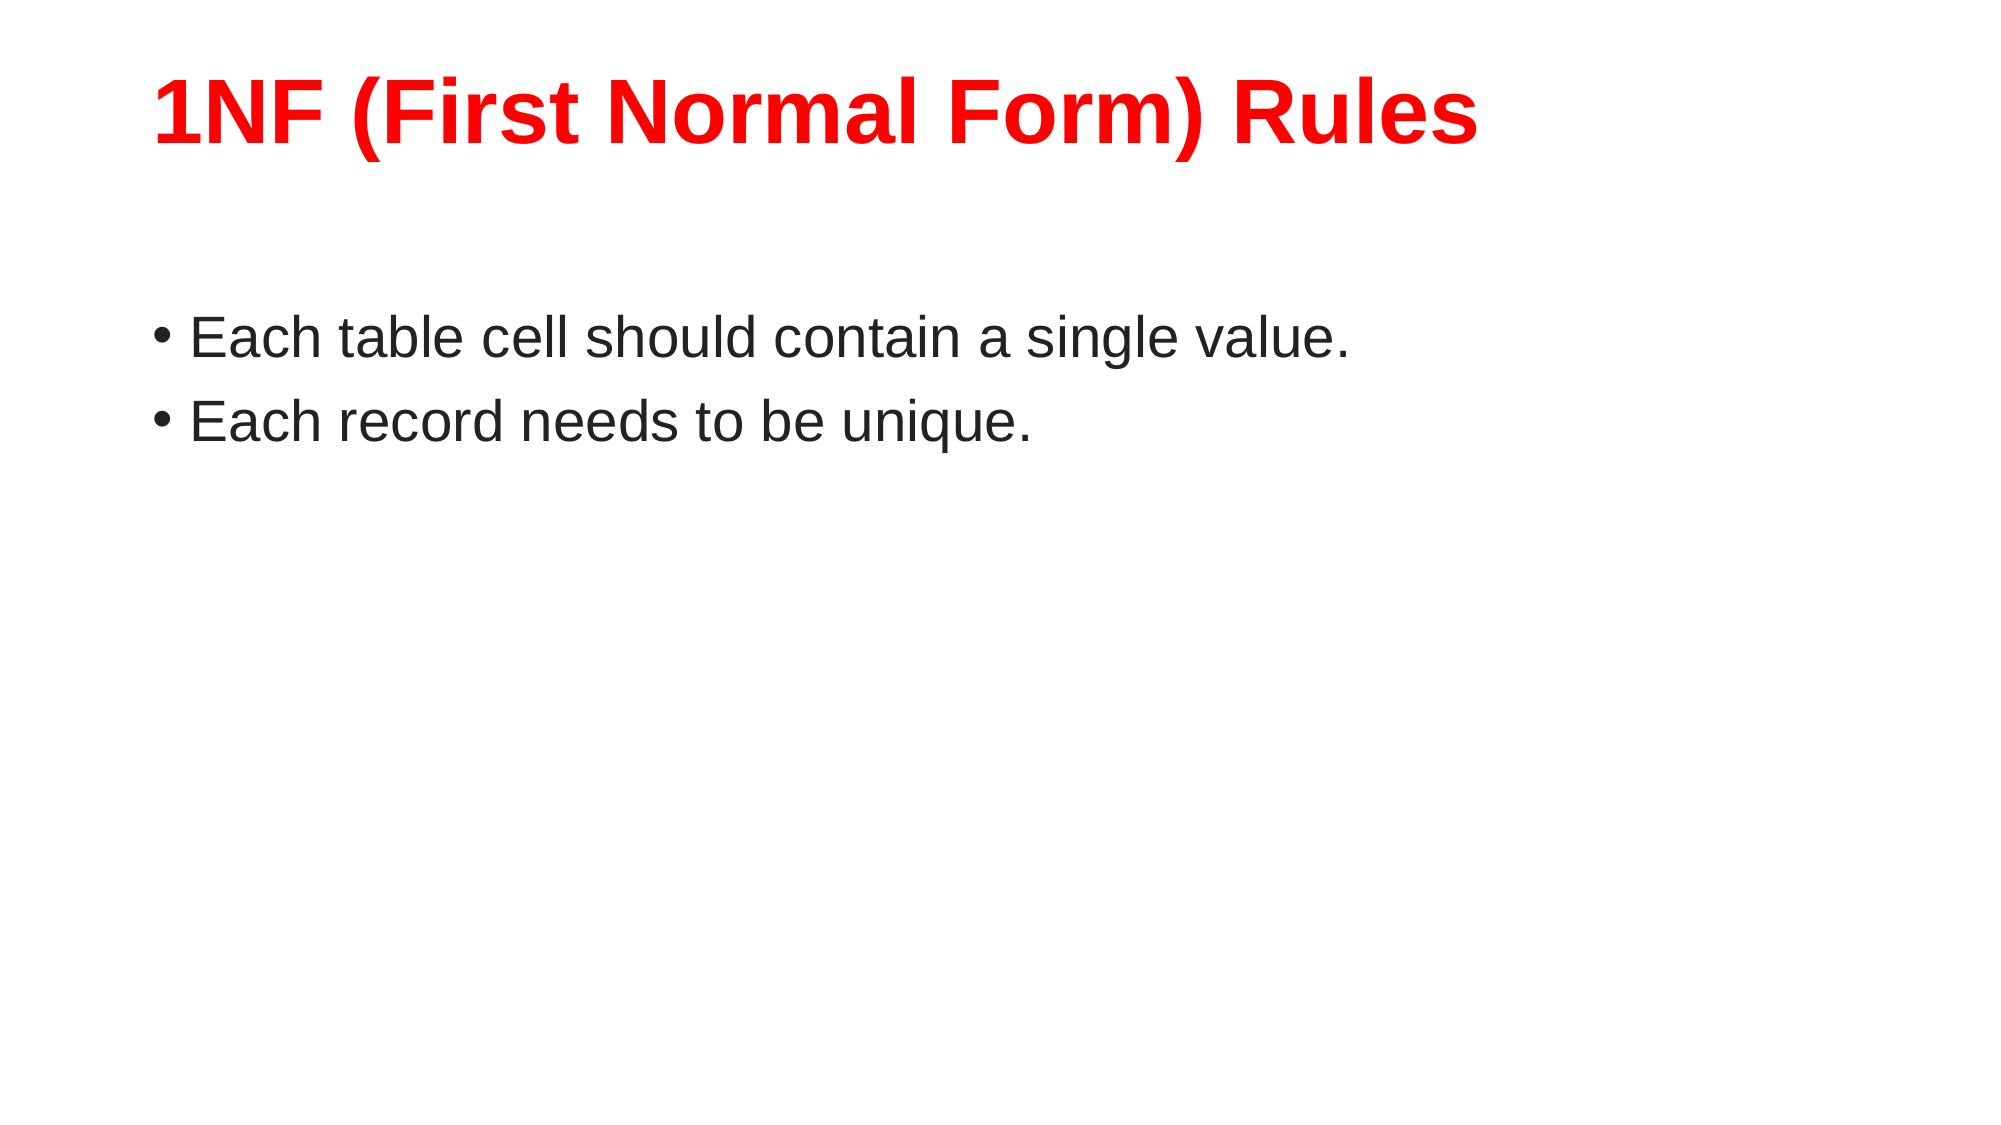

# 1NF (First Normal Form) Rules
Each table cell should contain a single value.
Each record needs to be unique.